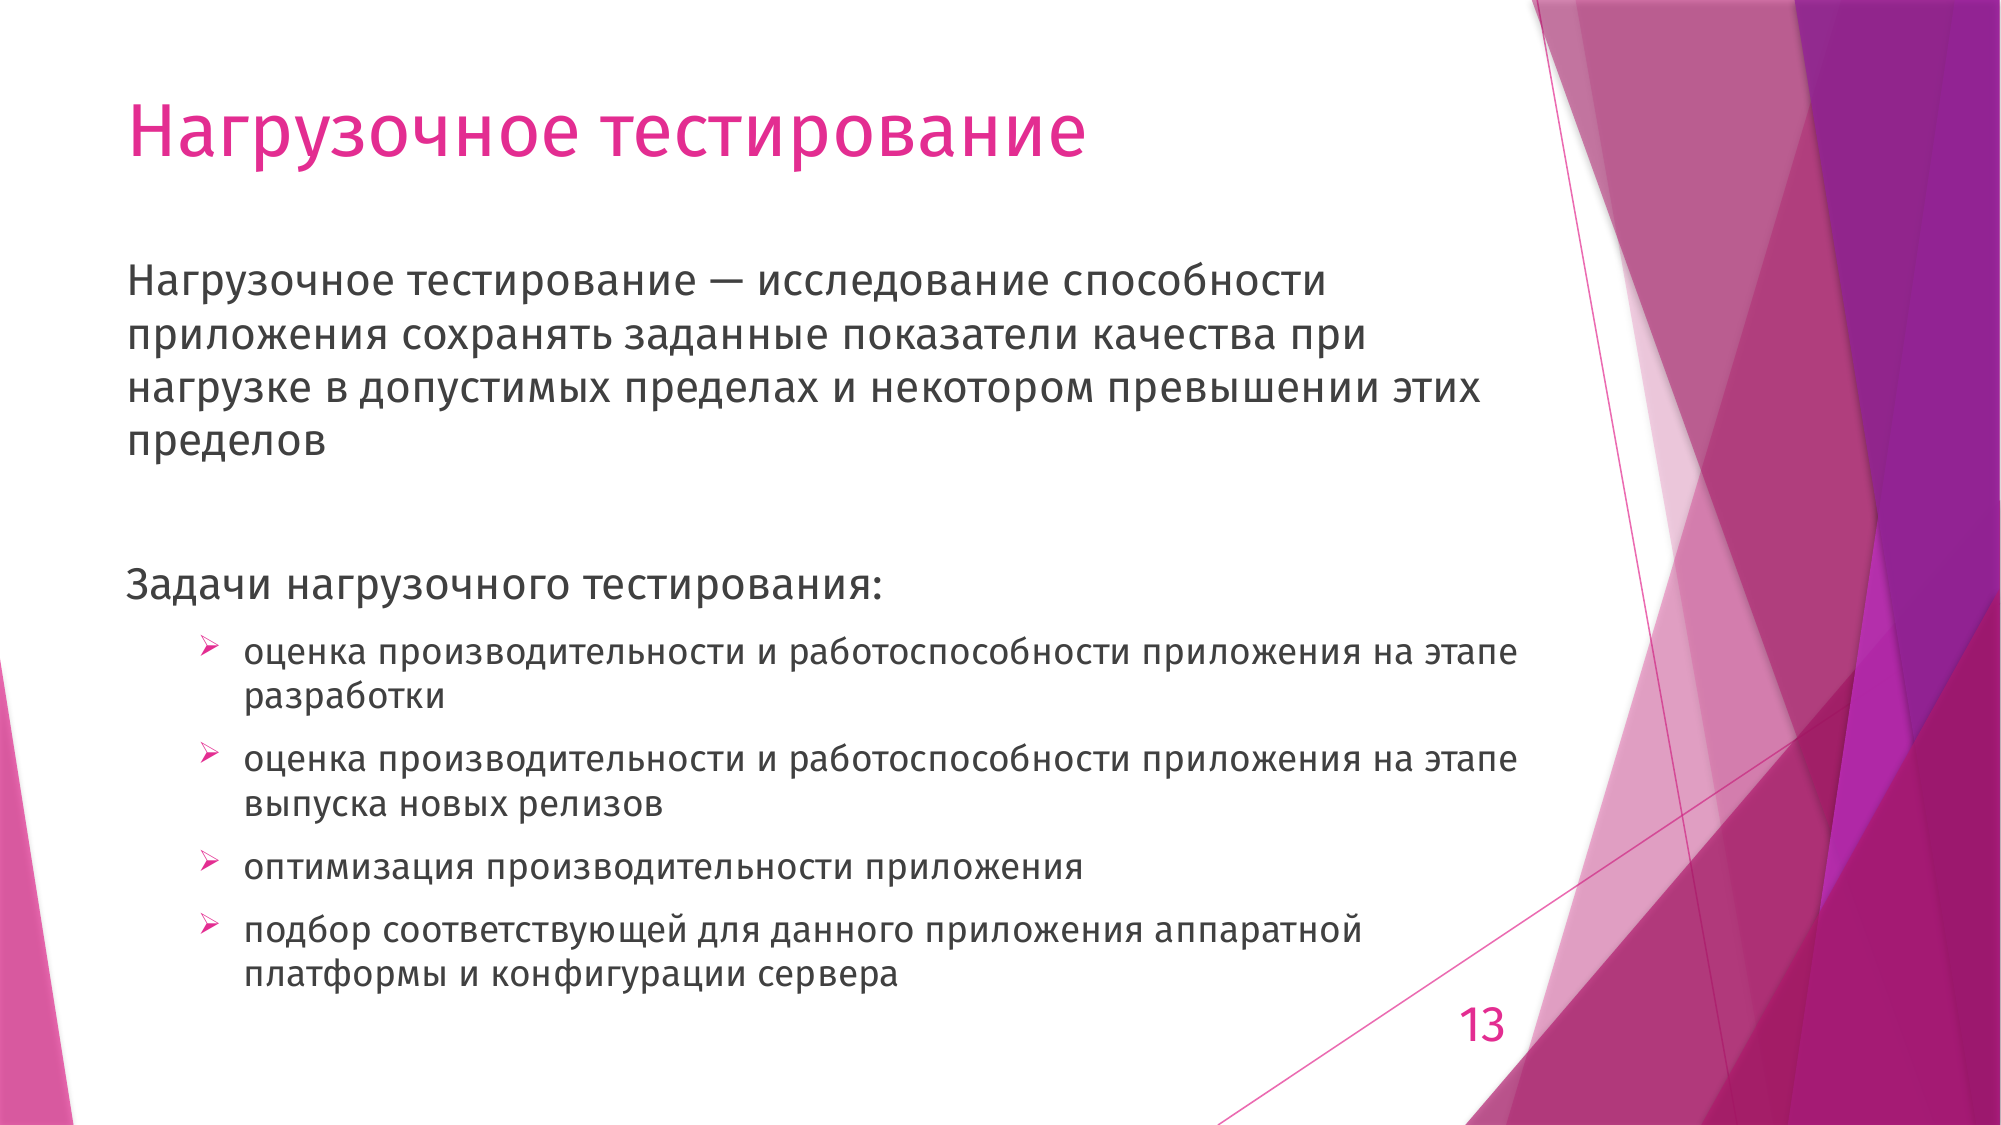

# Нагрузочное тестирование
Нагрузочное тестирование — исследование способности приложения сохранять заданные показатели качества при нагрузке в допустимых пределах и некотором превышении этих пределов

Задачи нагрузочного тестирования:
оценка производительности и работоспособности приложения на этапе разработки
оценка производительности и работоспособности приложения на этапе выпуска новых релизов
оптимизация производительности приложения
подбор соответствующей для данного приложения аппаратной платформы и конфигурации сервера

13